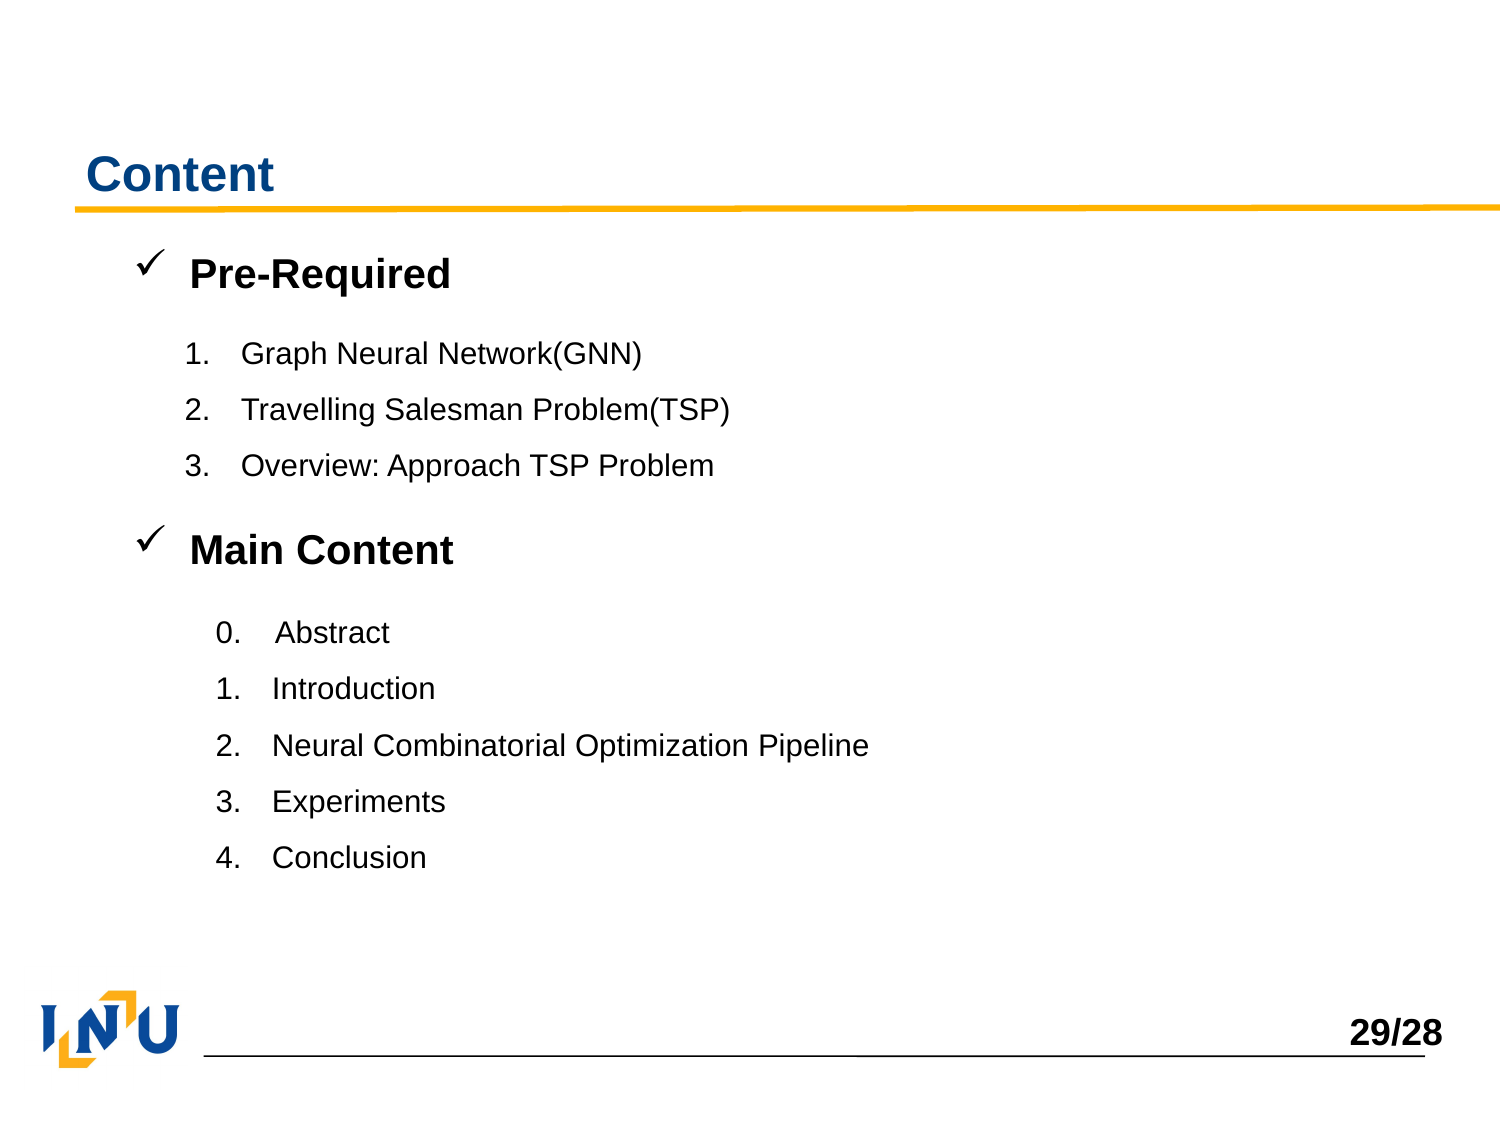

# Content
Pre-Required
Graph Neural Network(GNN)
Travelling Salesman Problem(TSP)
Overview: Approach TSP Problem
Main Content
0.    Abstract
Introduction
Neural Combinatorial Optimization Pipeline
Experiments
Conclusion